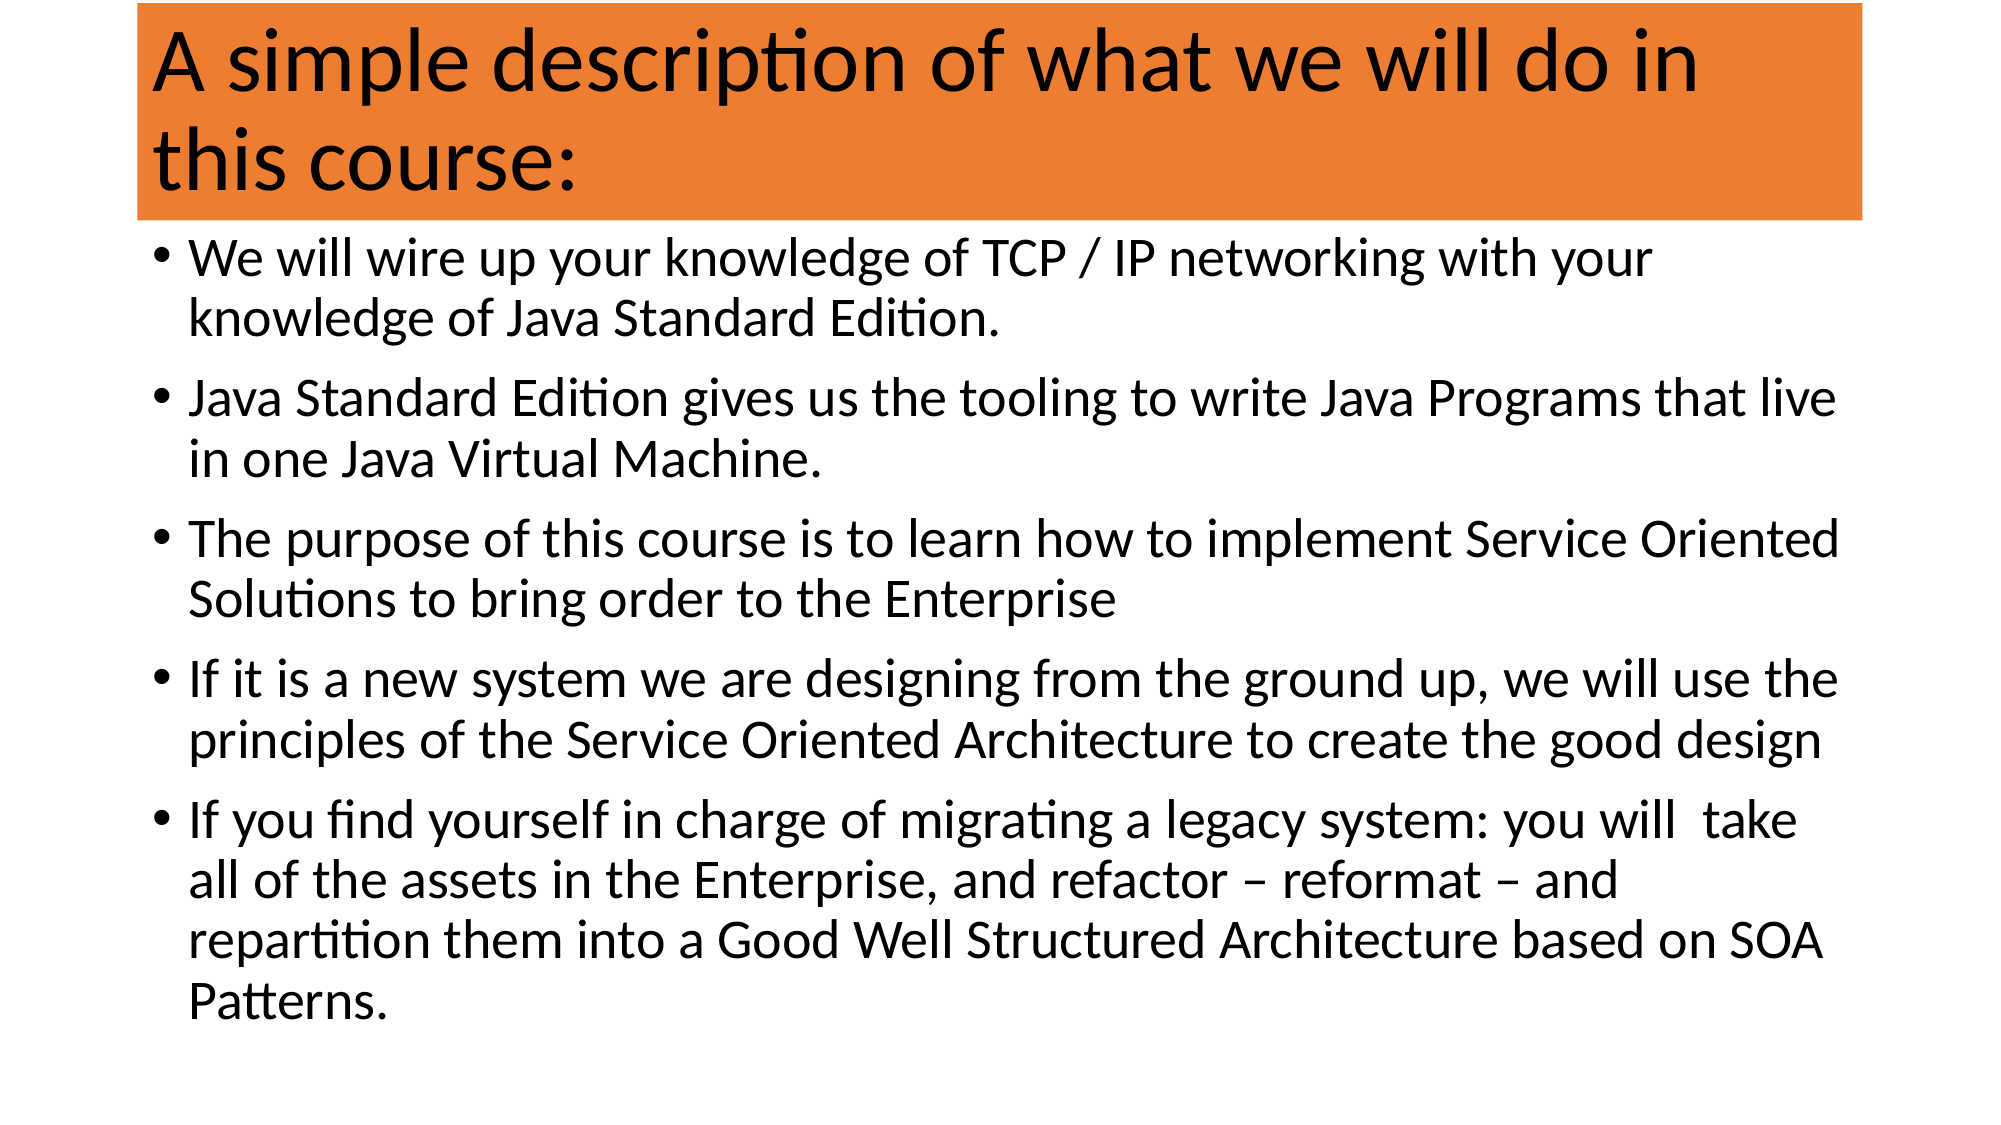

# A simple description of what we will do in this course:
We will wire up your knowledge of TCP / IP networking with your knowledge of Java Standard Edition.
Java Standard Edition gives us the tooling to write Java Programs that live in one Java Virtual Machine.
The purpose of this course is to learn how to implement Service Oriented Solutions to bring order to the Enterprise
If it is a new system we are designing from the ground up, we will use the principles of the Service Oriented Architecture to create the good design
If you find yourself in charge of migrating a legacy system: you will  take all of the assets in the Enterprise, and refactor – reformat – and repartition them into a Good Well Structured Architecture based on SOA Patterns.